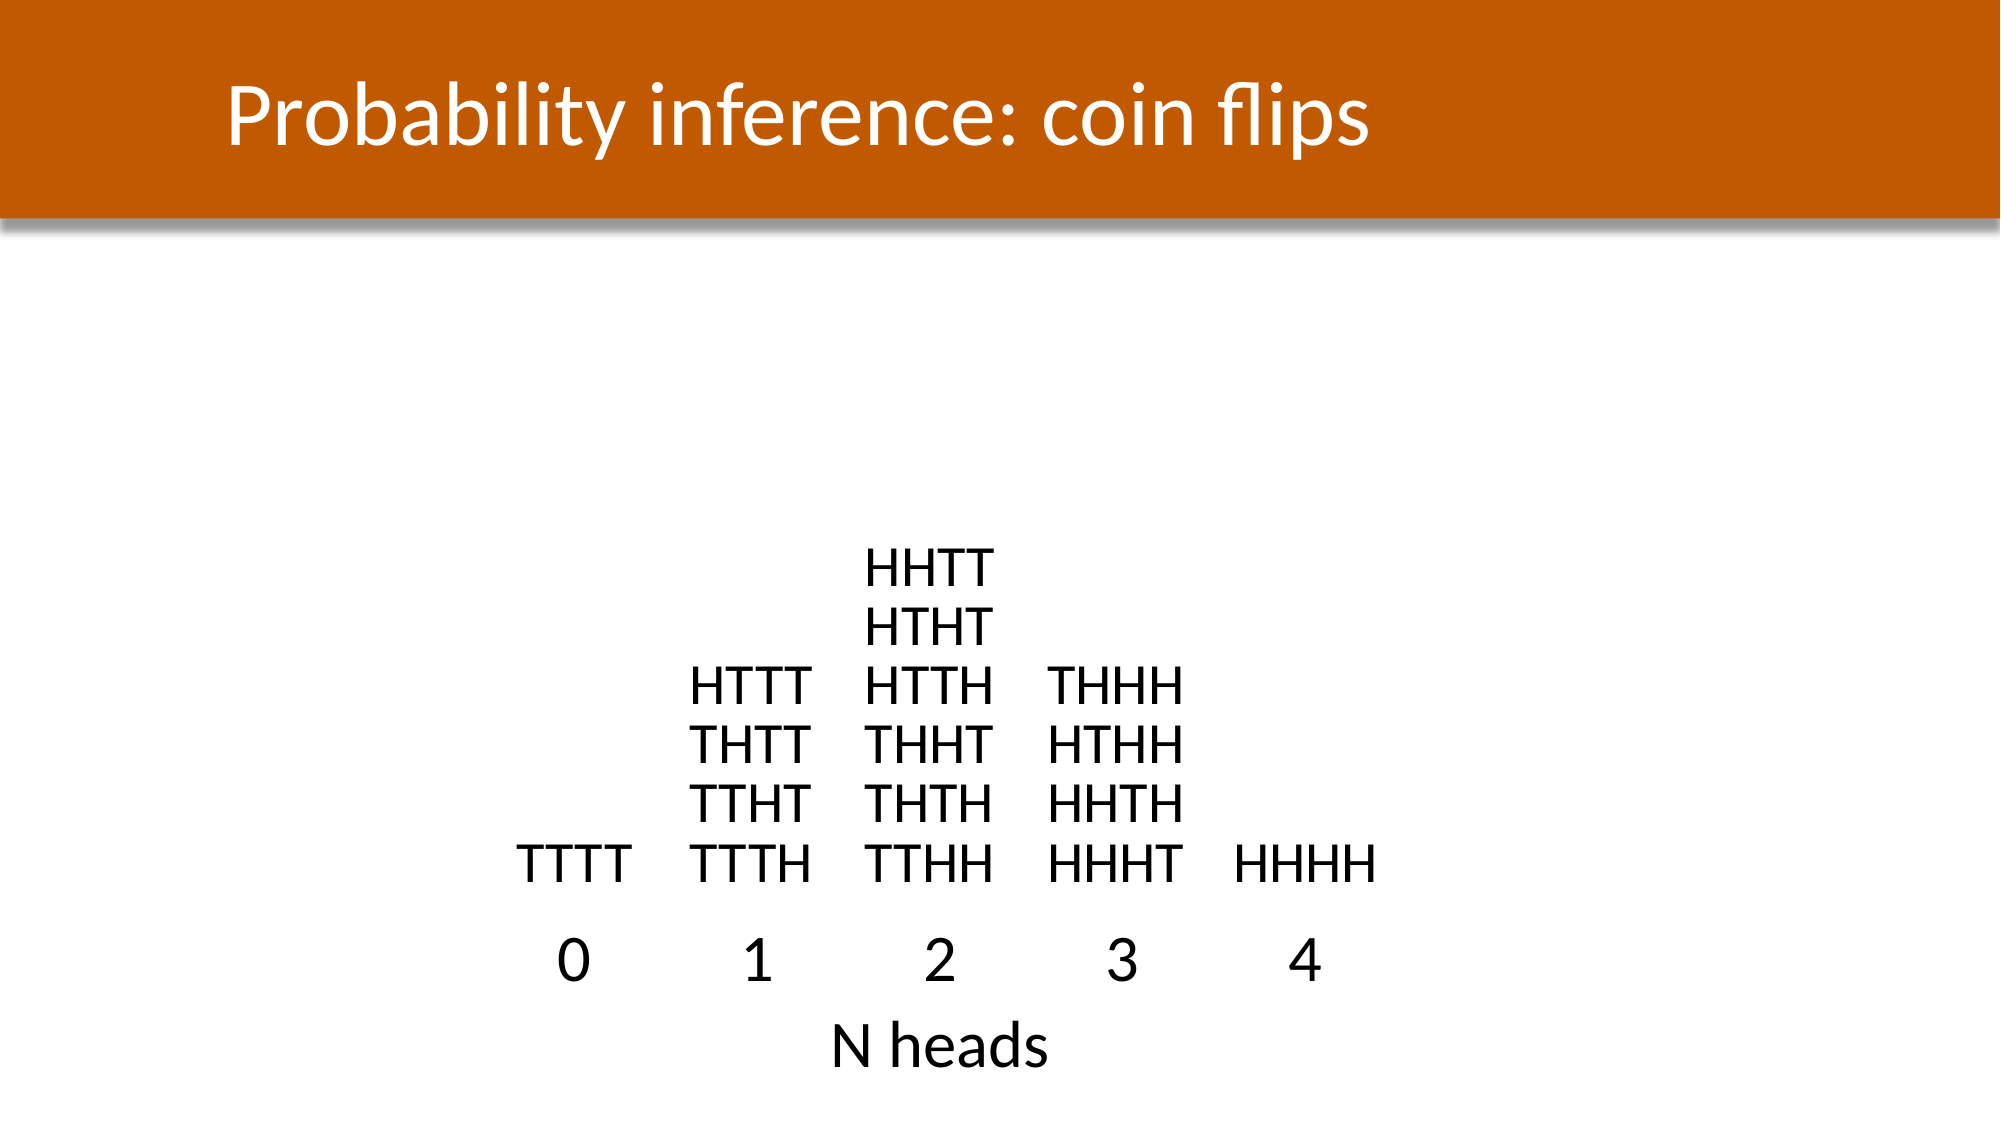

Probability inference: coin flips
HHTT
HTHT
HTTT
HTTH
THHH
THTT
THHT
HTHH
TTHT
THTH
HHTH
TTTT
TTTH
TTHH
HHHT
HHHH
0
1
2
3
4
N heads